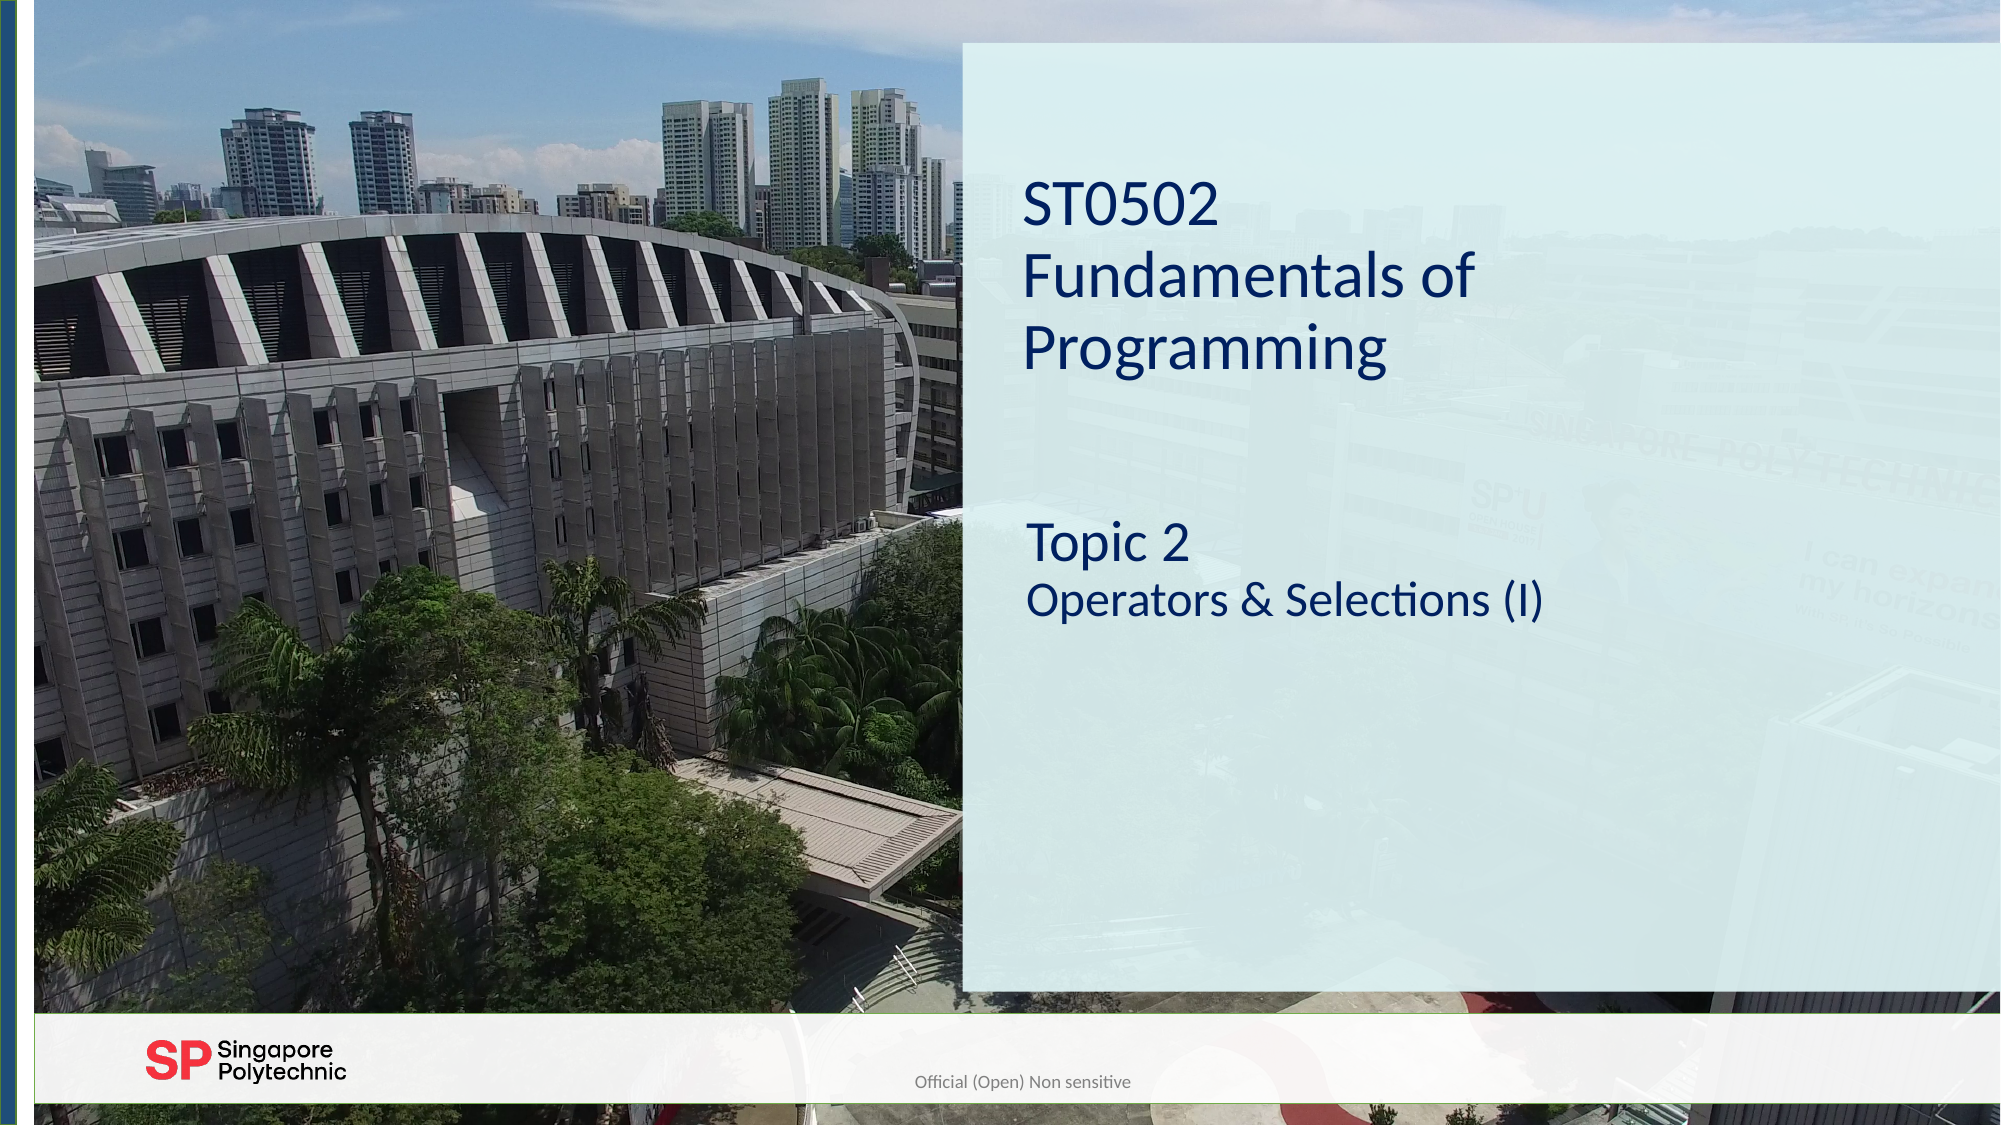

ST0502
Fundamentals of Programming

Topic 2
Operators & Selections (I)
Official (Open) Non sensitive